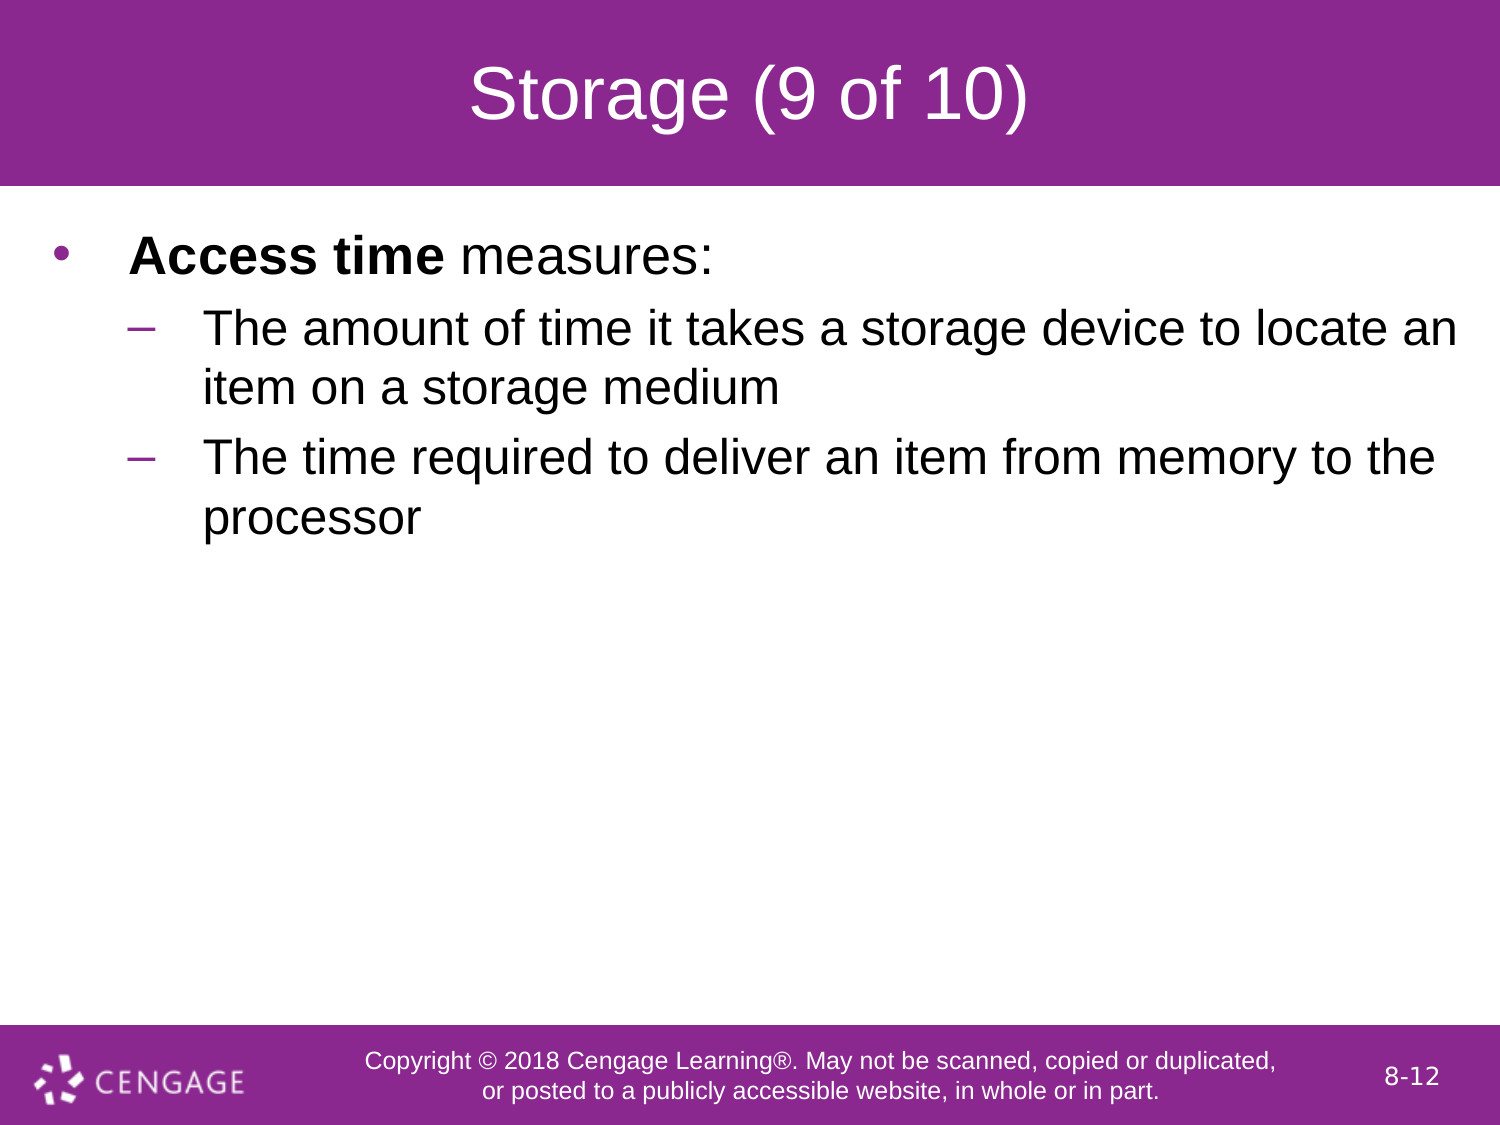

# Storage (9 of 10)
Access time measures:
The amount of time it takes a storage device to locate an item on a storage medium
The time required to deliver an item from memory to the processor